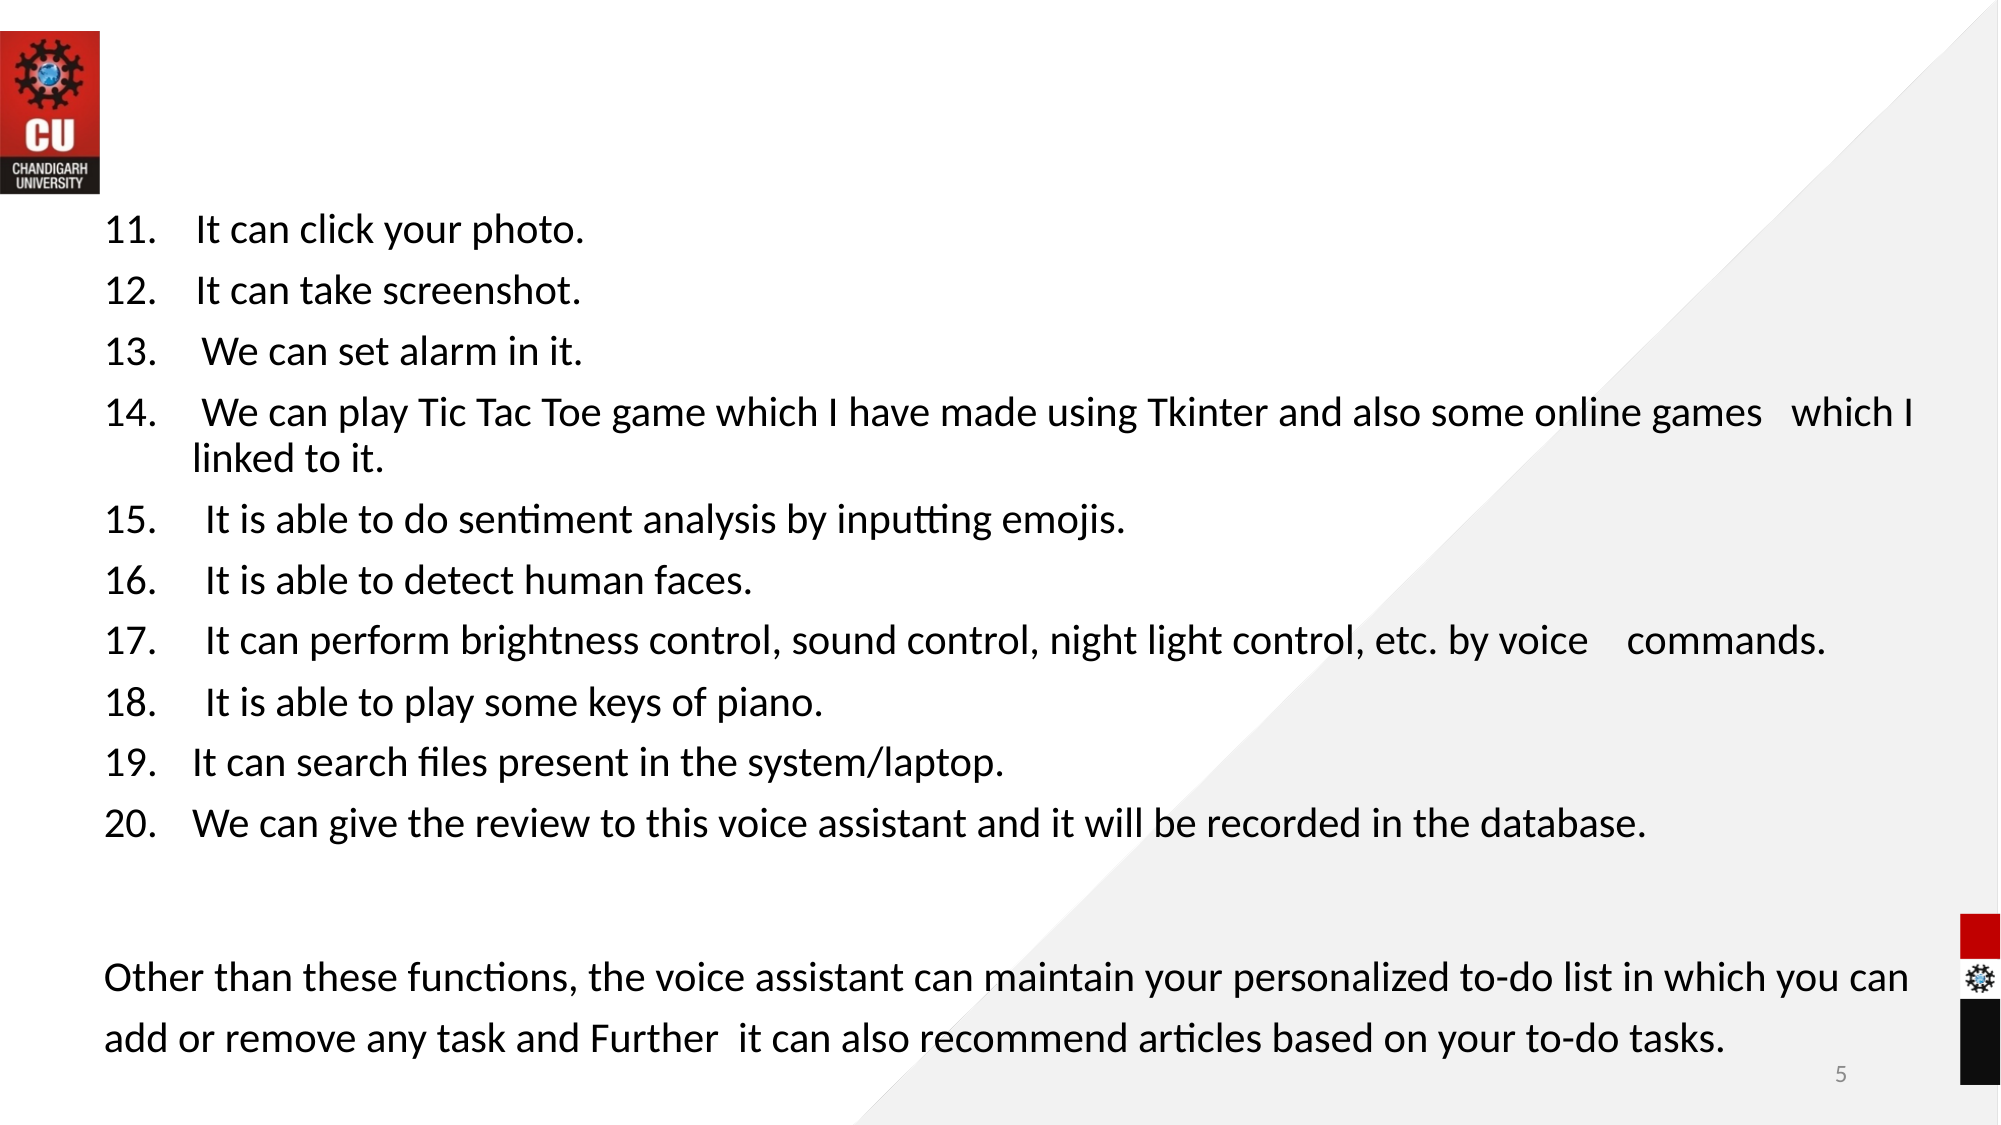

11.    It can click your photo.
12.    It can take screenshot.
 We can set alarm in it.
 We can play Tic Tac Toe game which I have made using Tkinter and also some online games   which I linked to it.
15.     It is able to do sentiment analysis by inputting emojis.
16.     It is able to detect human faces.
17.     It can perform brightness control, sound control, night light control, etc. by voice    commands.
18.     It is able to play some keys of piano.
It can search files present in the system/laptop.
We can give the review to this voice assistant and it will be recorded in the database.

Other than these functions, the voice assistant can maintain your personalized to-do list in which you can add or remove any task and Further  it can also recommend articles based on your to-do tasks.

5